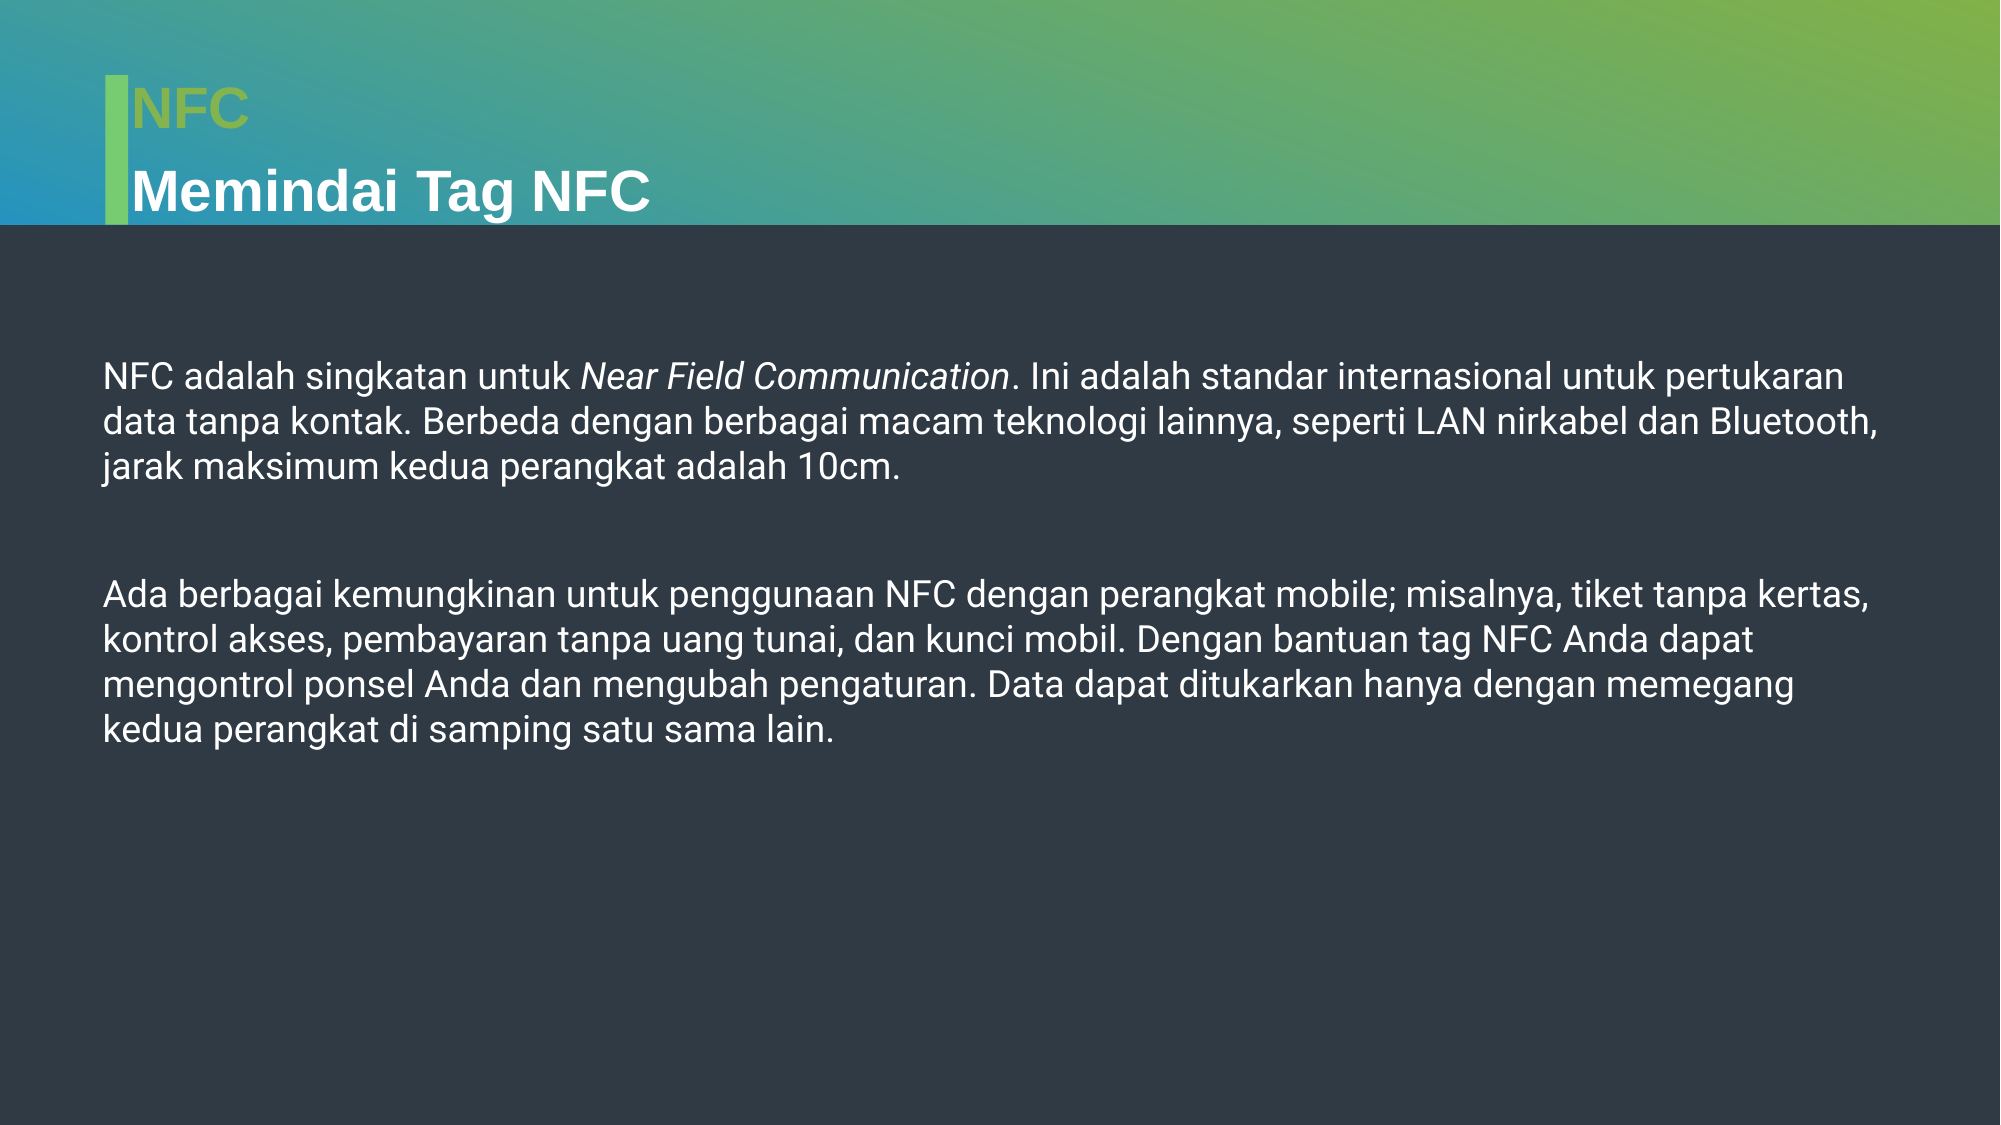

NFC
Memindai Tag NFC

NFC adalah singkatan untuk Near Field Communication. Ini adalah standar internasional untuk pertukaran data tanpa kontak. Berbeda dengan berbagai macam teknologi lainnya, seperti LAN nirkabel dan Bluetooth, jarak maksimum kedua perangkat adalah 10cm.
Ada berbagai kemungkinan untuk penggunaan NFC dengan perangkat mobile; misalnya, tiket tanpa kertas, kontrol akses, pembayaran tanpa uang tunai, dan kunci mobil. Dengan bantuan tag NFC Anda dapat mengontrol ponsel Anda dan mengubah pengaturan. Data dapat ditukarkan hanya dengan memegang kedua perangkat di samping satu sama lain.